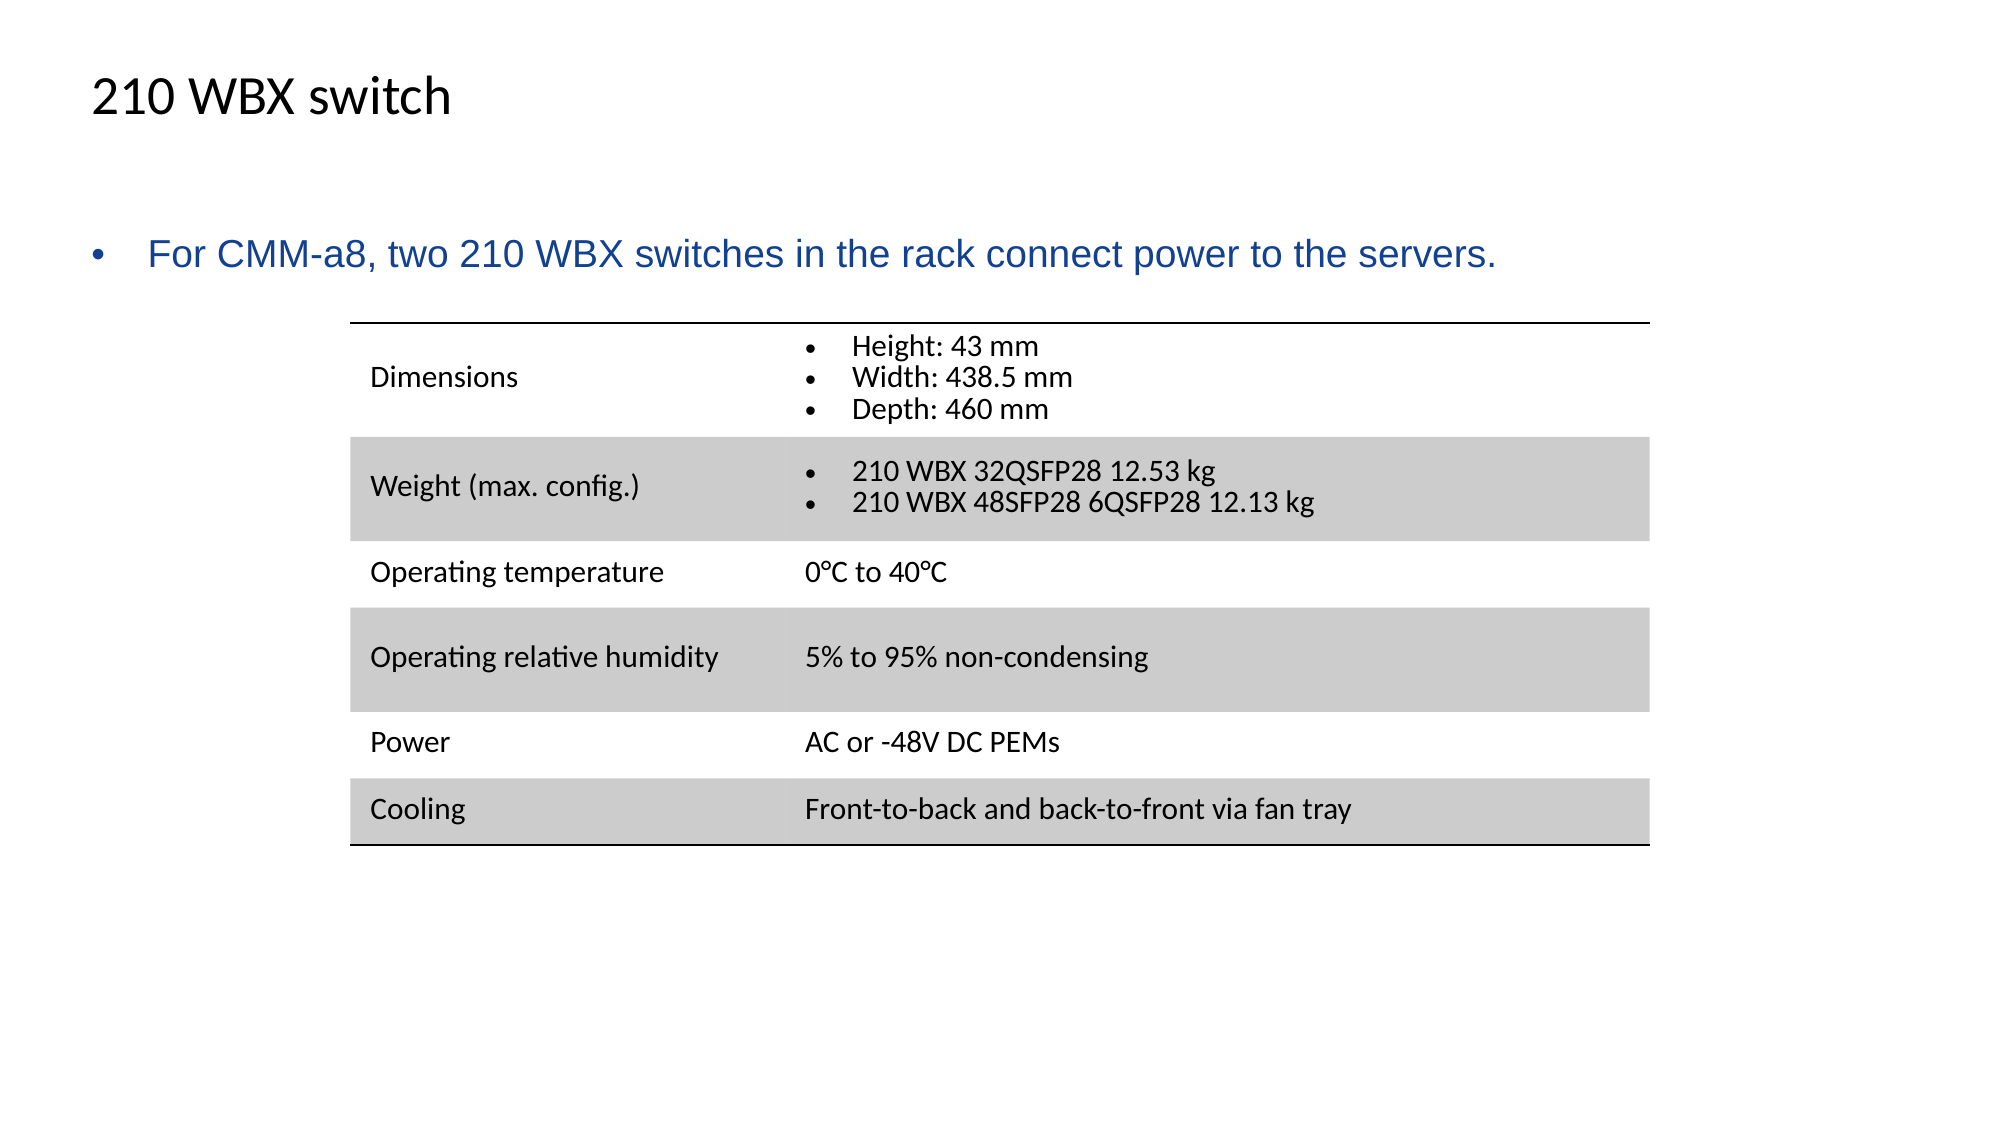

# 210 WBX switch
For CMM-a8, two 210 WBX switches in the rack connect power to the servers.

| Dimensions | Height: 43 mm Width: 438.5 mm Depth: 460 mm |
| --- | --- |
| Weight (max. config.) | 210 WBX 32QSFP28 12.53 kg 210 WBX 48SFP28 6QSFP28 12.13 kg |
| Operating temperature | 0°C to 40°C |
| Operating relative humidity | 5% to 95% non-condensing |
| Power | AC or -48V DC PEMs |
| Cooling | Front-to-back and back-to-front via fan tray |